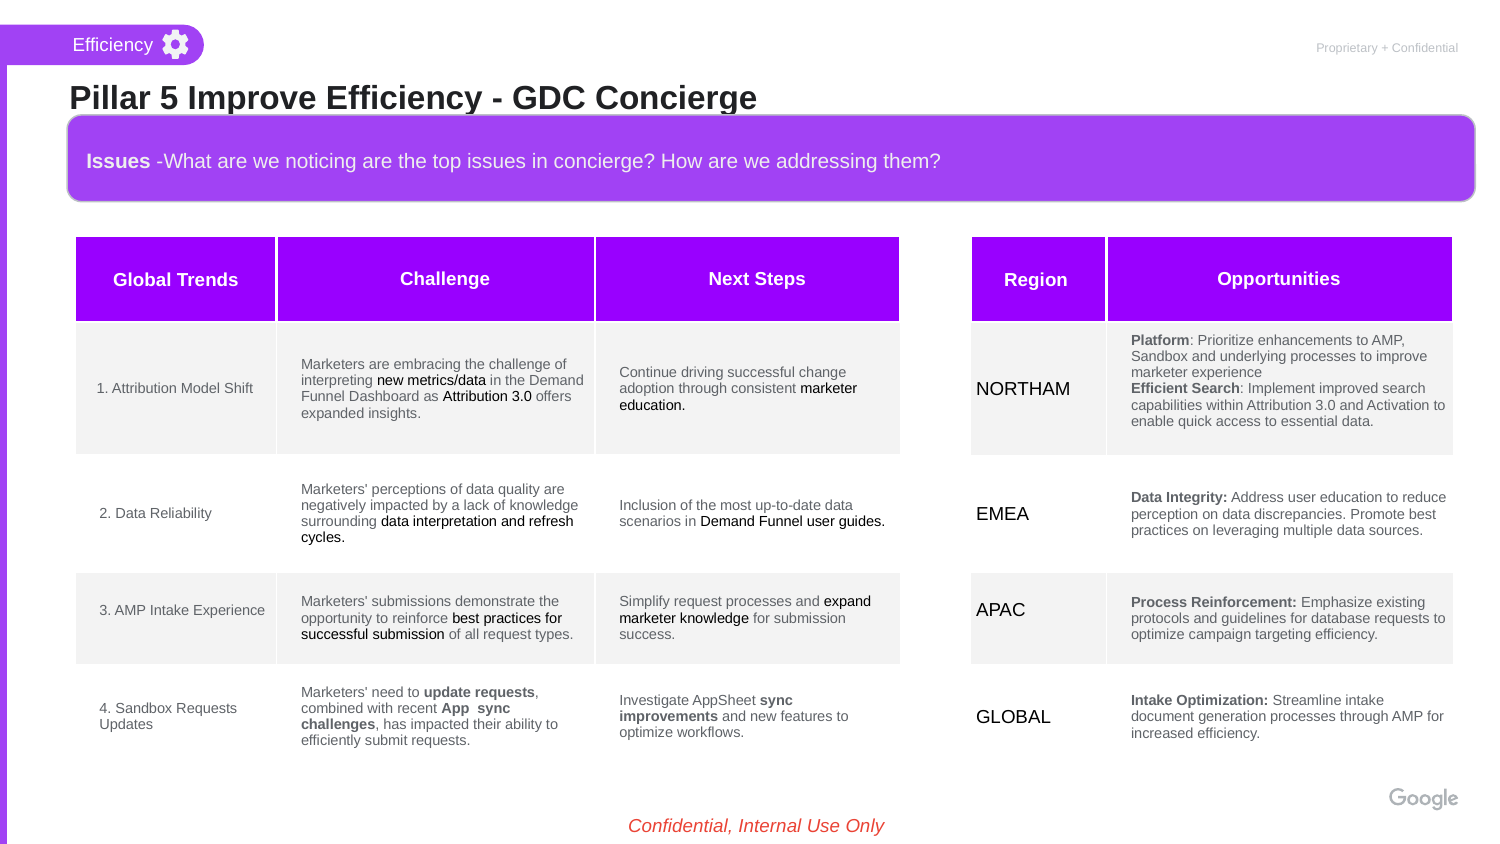

Efficiency

Pillar 5 Improve Efficiency - GDC Concierge
Issues -What are we noticing are the top issues in concierge? How are we addressing them?
| Global Trends | Challenge | Next Steps |
| --- | --- | --- |
| 1. Attribution Model Shift | Marketers are embracing the challenge of interpreting new metrics/data in the Demand Funnel Dashboard as Attribution 3.0 offers expanded insights. | Continue driving successful change adoption through consistent marketer education. |
| 2. Data Reliability | Marketers' perceptions of data quality are negatively impacted by a lack of knowledge surrounding data interpretation and refresh cycles. | Inclusion of the most up-to-date data scenarios in Demand Funnel user guides. |
| 3. AMP Intake Experience | Marketers' submissions demonstrate the opportunity to reinforce best practices for successful submission of all request types. | Simplify request processes and expand marketer knowledge for submission success. |
| 4. Sandbox Requests Updates | Marketers' need to update requests, combined with recent App sync challenges, has impacted their ability to efficiently submit requests. | Investigate AppSheet sync improvements and new features to optimize workflows. |
| Region | Opportunities |
| --- | --- |
| NORTHAM | Platform: Prioritize enhancements to AMP, Sandbox and underlying processes to improve marketer experience Efficient Search: Implement improved search capabilities within Attribution 3.0 and Activation to enable quick access to essential data. |
| EMEA | Data Integrity: Address user education to reduce perception on data discrepancies. Promote best practices on leveraging multiple data sources. |
| APAC | Process Reinforcement: Emphasize existing protocols and guidelines for database requests to optimize campaign targeting efficiency. |
| GLOBAL | Intake Optimization: Streamline intake document generation processes through AMP for increased efficiency. |
Confidential, Internal Use Only